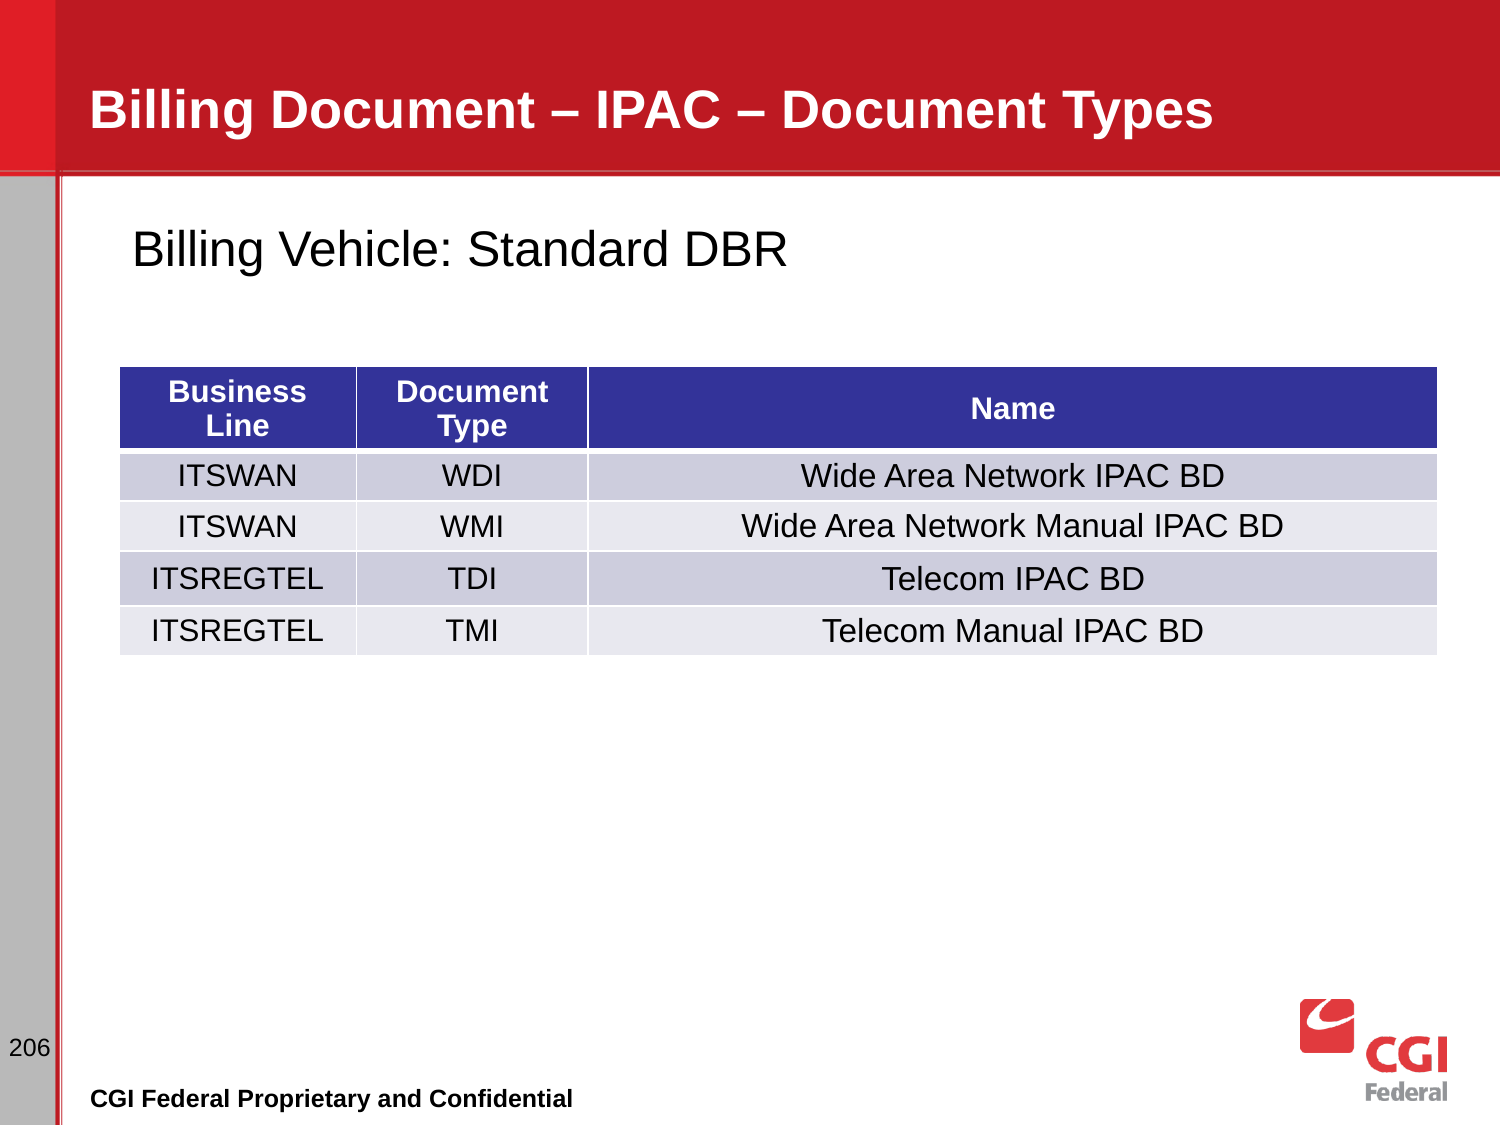

# Billing Document – IPAC – Document Types
Billing Vehicle: Standard DBR
| Business Line | Document Type | Name |
| --- | --- | --- |
| ITSWAN | WDI | Wide Area Network IPAC BD |
| ITSWAN | WMI | Wide Area Network Manual IPAC BD |
| ITSREGTEL | TDI | Telecom IPAC BD |
| ITSREGTEL | TMI | Telecom Manual IPAC BD |
206
CGI Federal Proprietary and Confidential